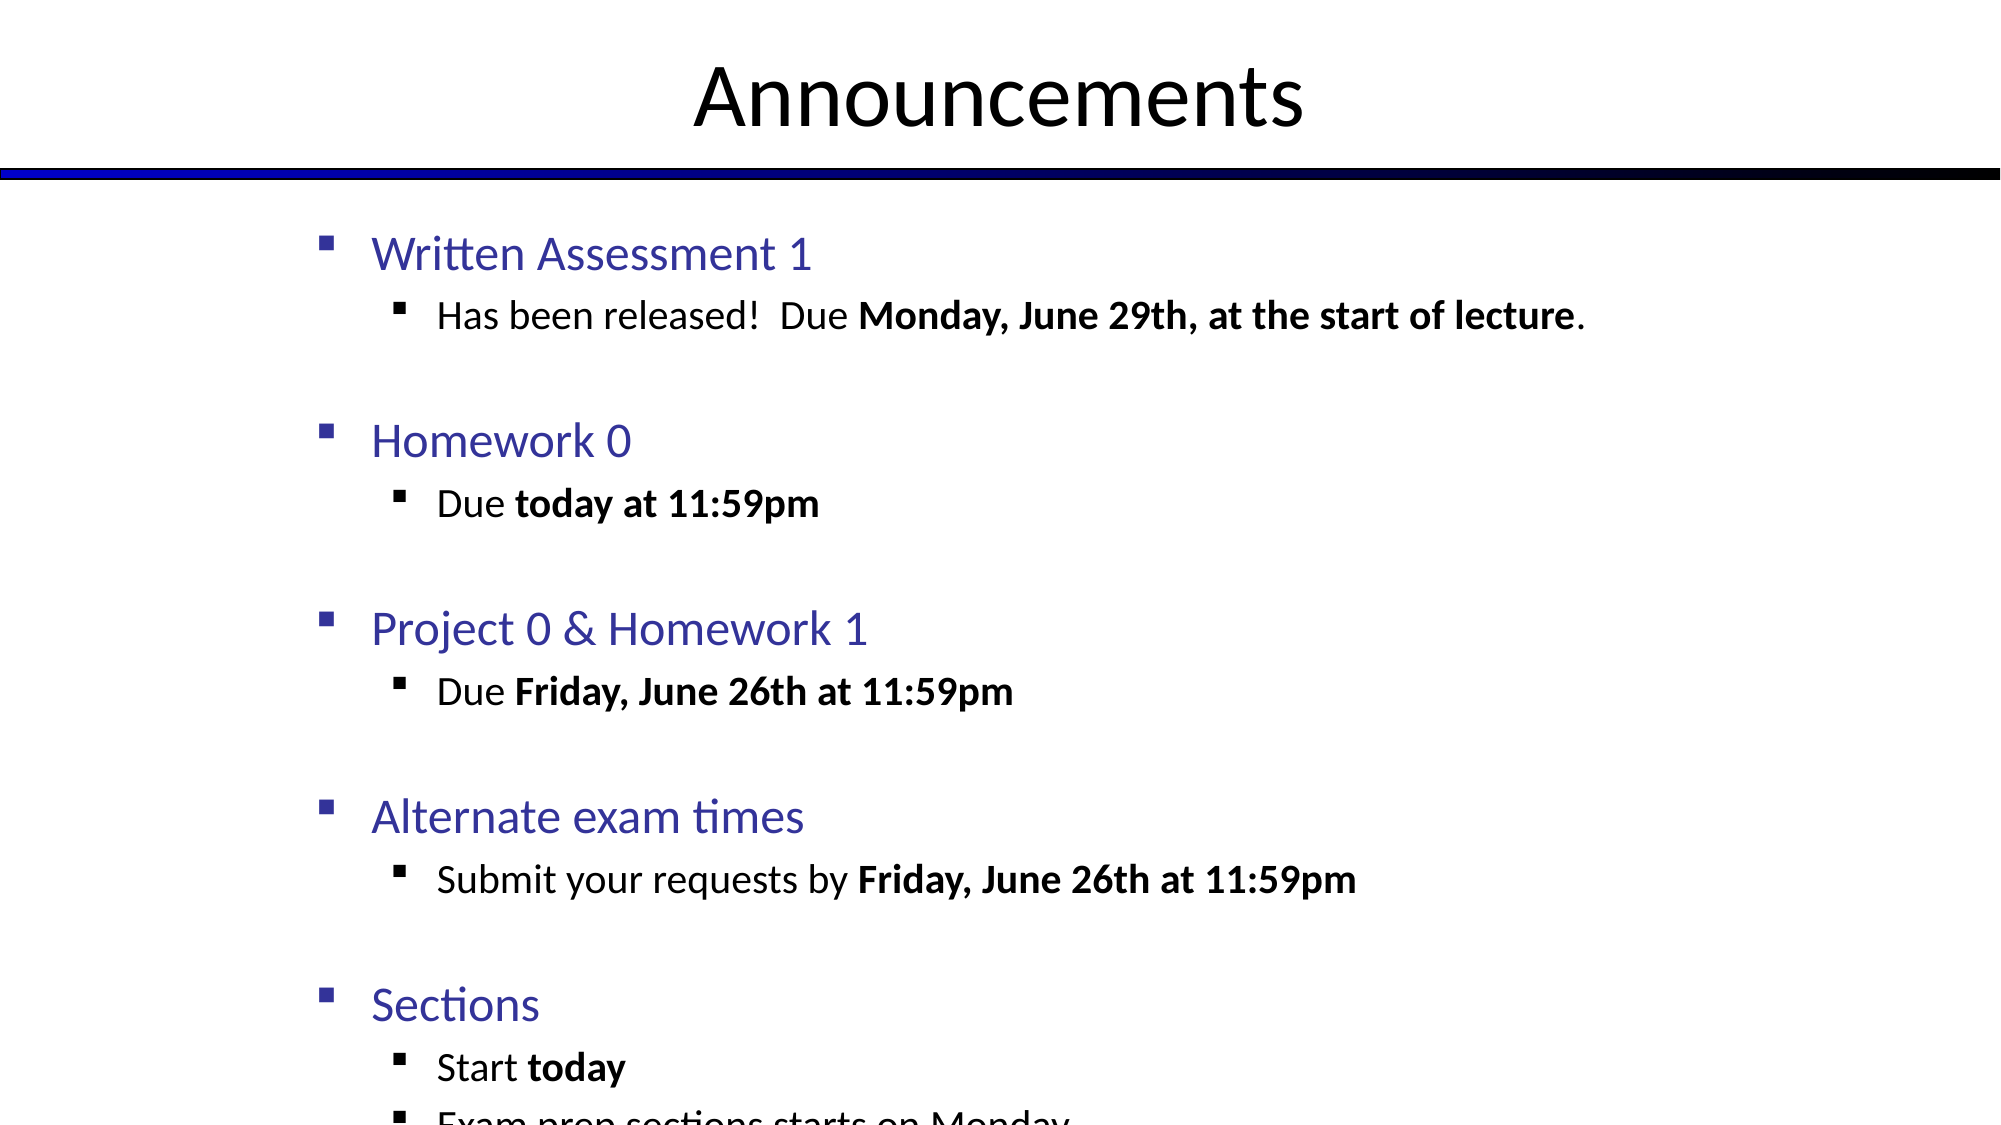

# Announcements
Written Assessment 1
Has been released!  Due Monday, June 29th, at the start of lecture.

Homework 0
Due today at 11:59pm

Project 0 & Homework 1
Due Friday, June 26th at 11:59pm

Alternate exam times
Submit your requests by Friday, June 26th at 11:59pm

Sections
Start today
Exam prep sections starts on Monday